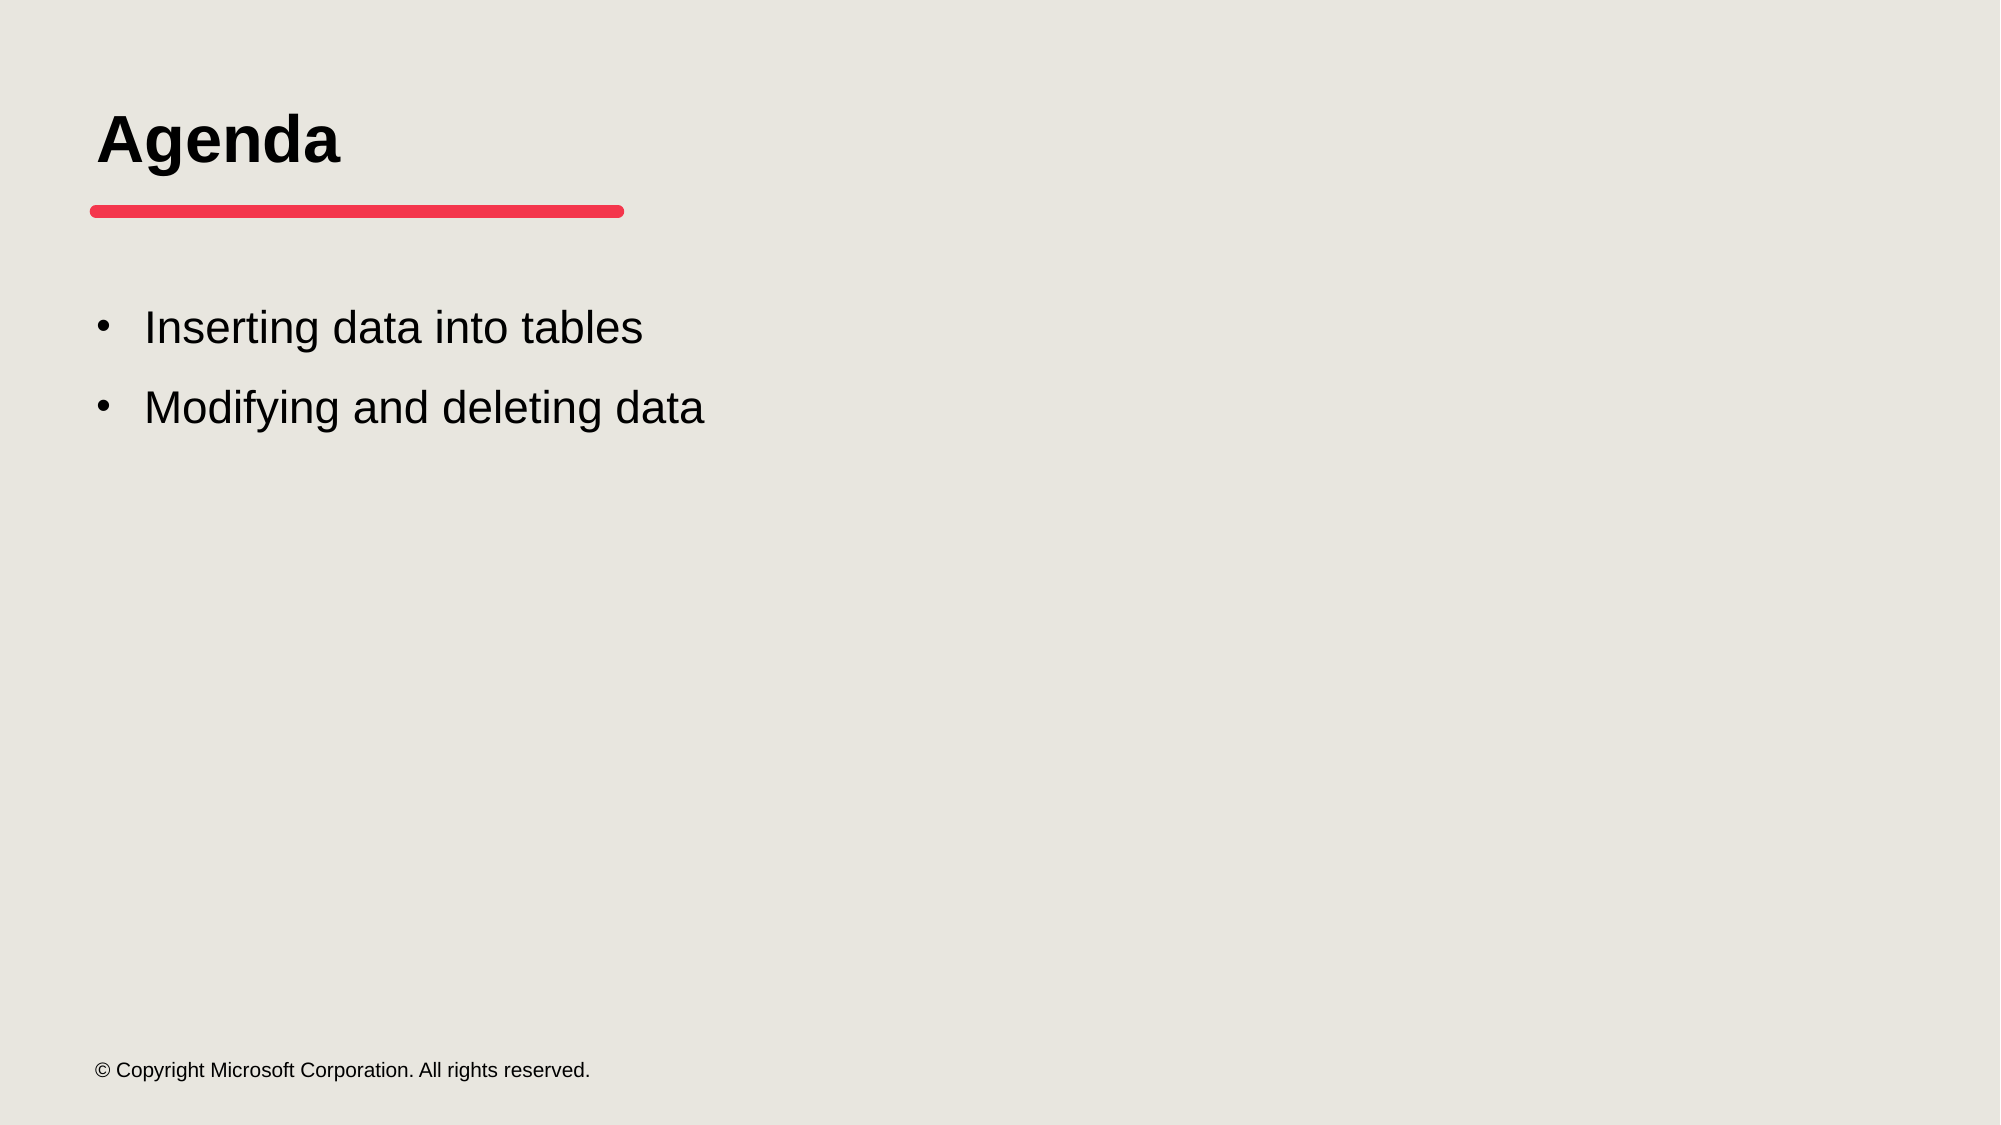

# Agenda
Inserting data into tables
Modifying and deleting data